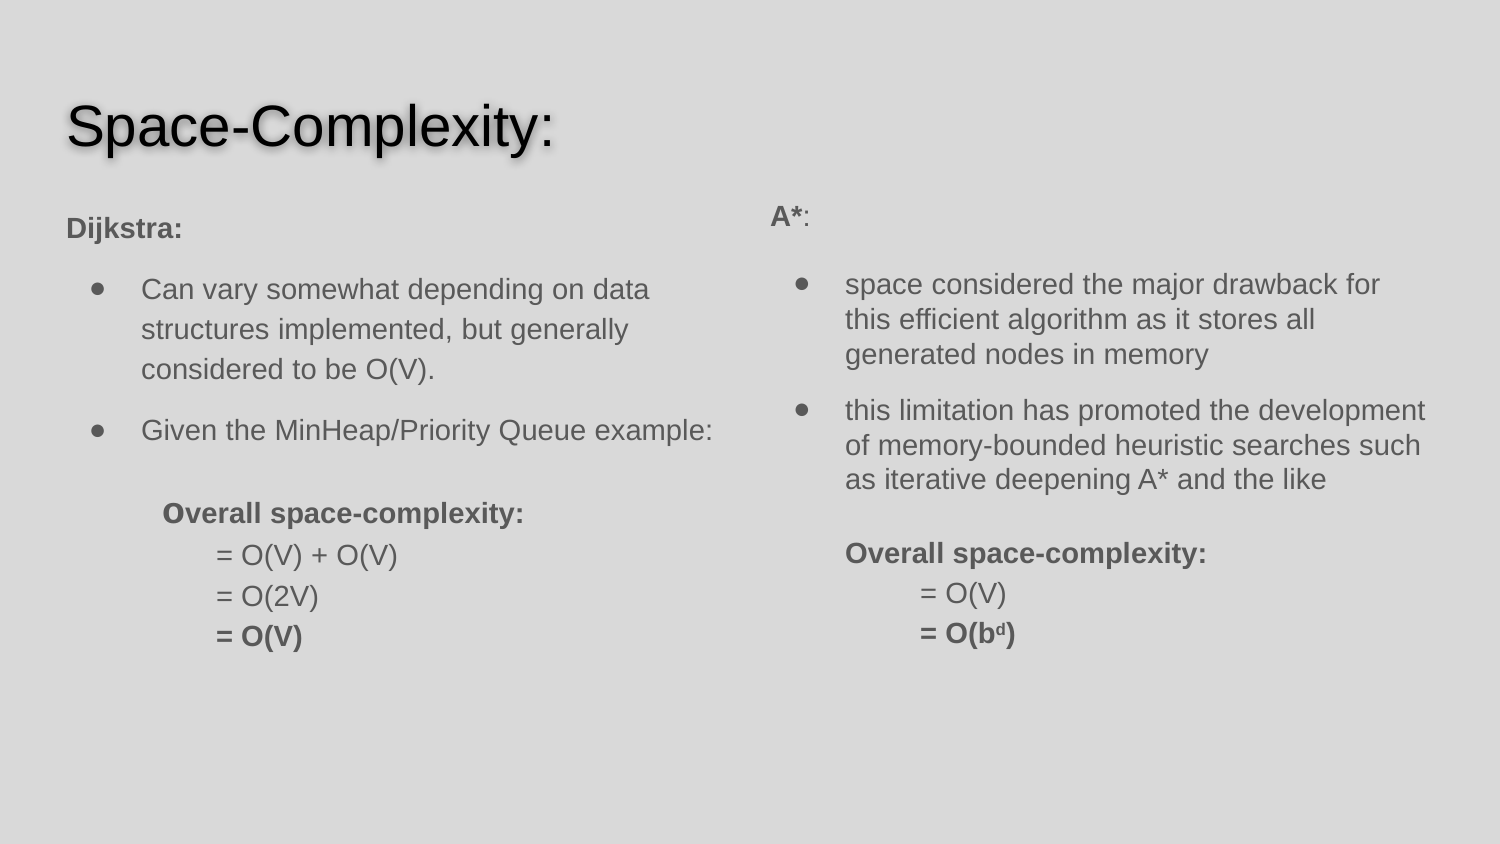

# Space-Complexity:
A*:
space considered the major drawback for this efficient algorithm as it stores all generated nodes in memory
this limitation has promoted the development of memory-bounded heuristic searches such as iterative deepening A* and the like
Overall space-complexity:
= O(V)
= O(bd)
Dijkstra:
Can vary somewhat depending on data structures implemented, but generally considered to be O(V).
Given the MinHeap/Priority Queue example:
  overall space-complexity:
= O(V) + O(V)
= O(2V)
= O(V)